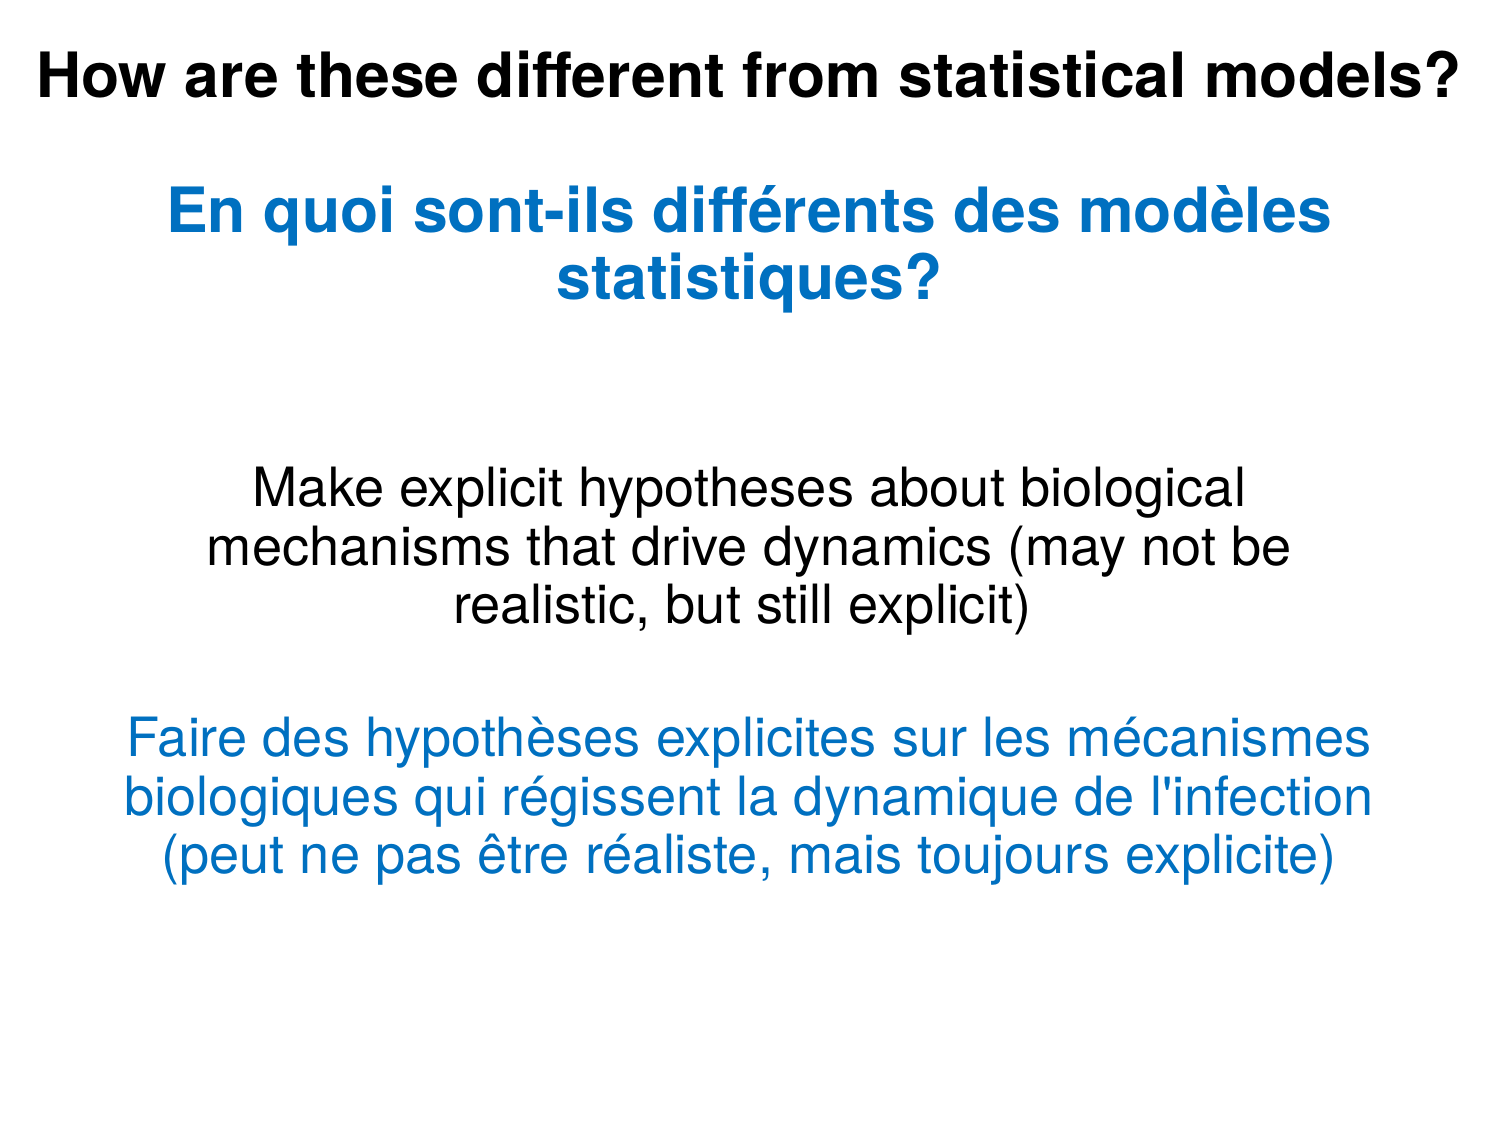

# How are these different from statistical models? En quoi sont-ils différents des modèles statistiques?
Make explicit hypotheses about biological mechanisms that drive dynamics (may not be realistic, but still explicit)
Faire des hypothèses explicites sur les mécanismes biologiques qui régissent la dynamique de l'infection (peut ne pas être réaliste, mais toujours explicite)